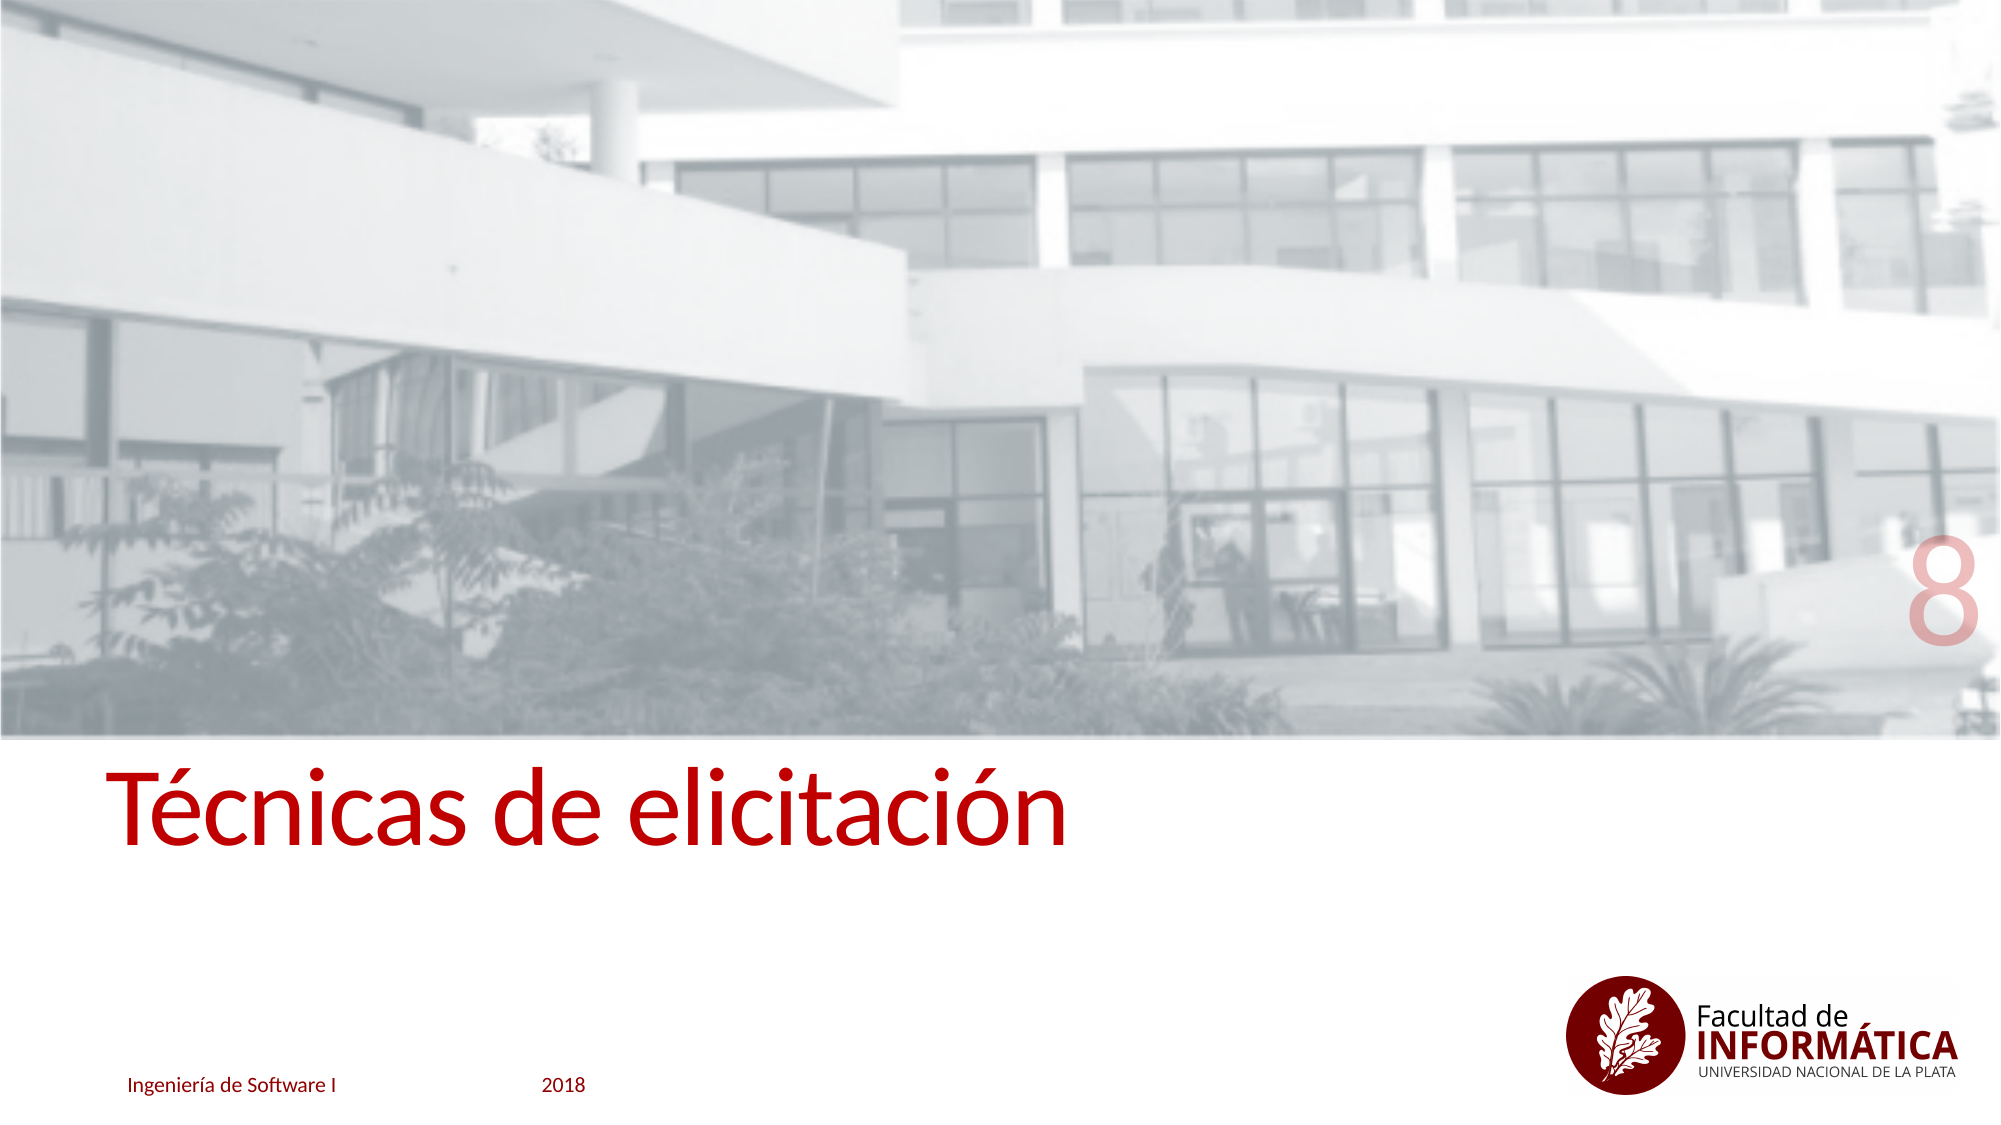

8
# Técnicas de elicitación
Ingeniería de Software I
2018